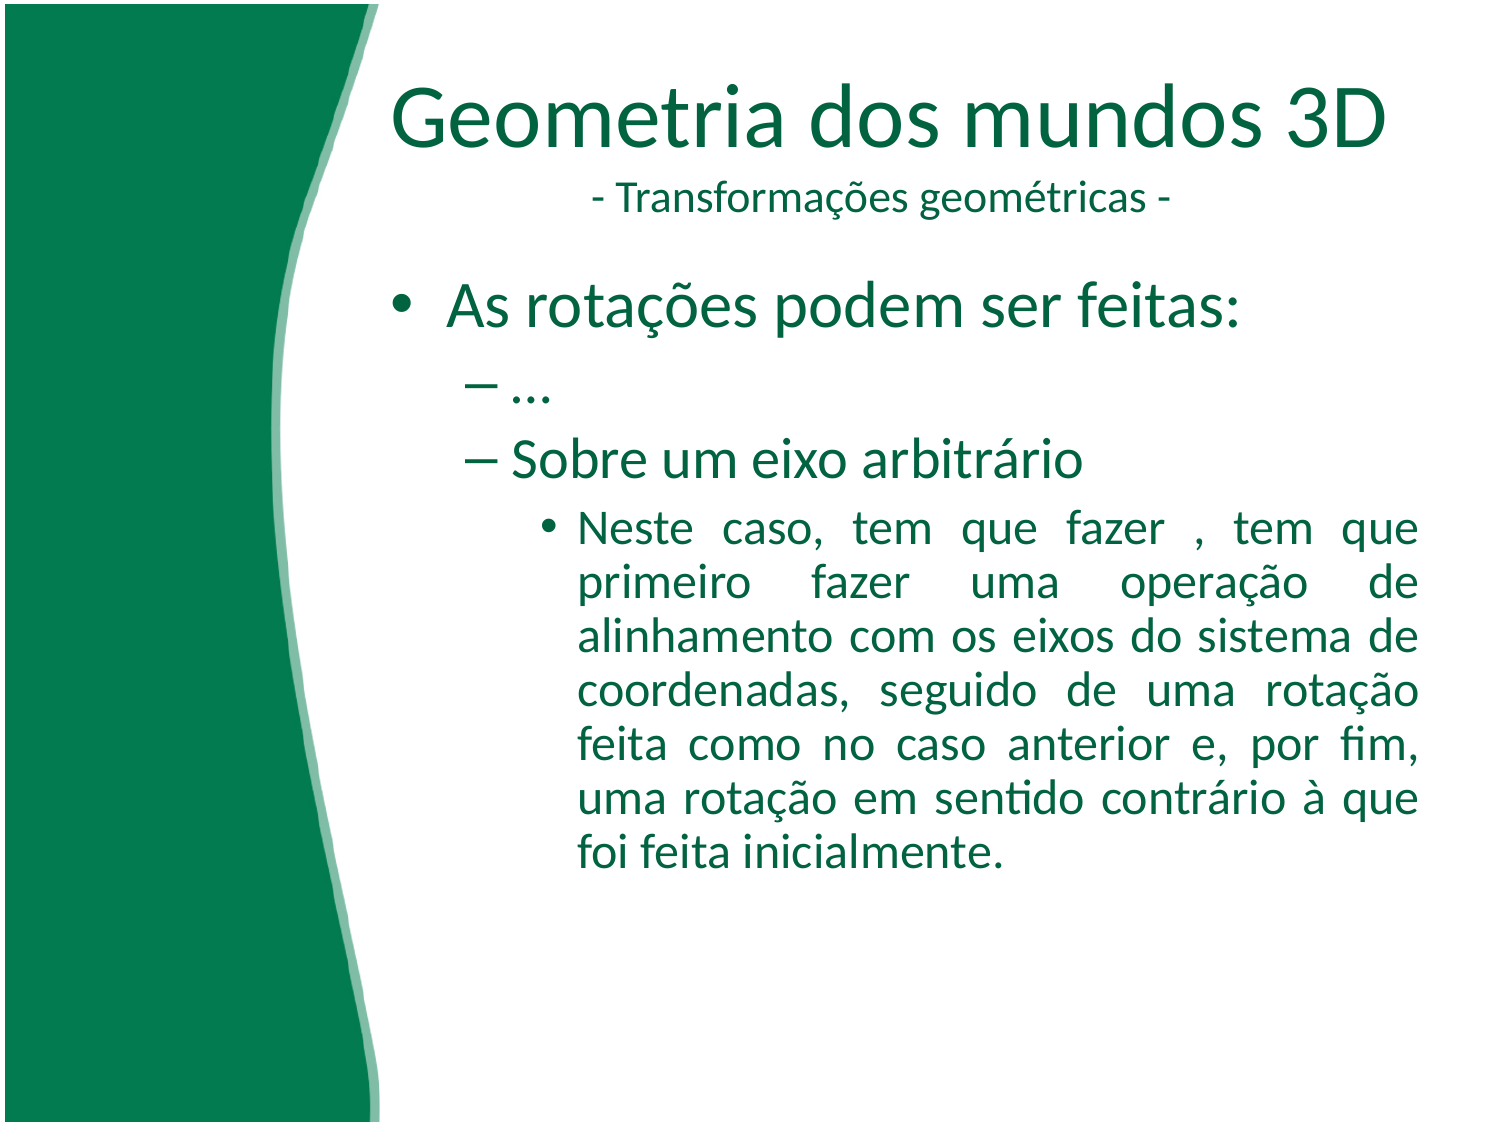

# Geometria dos mundos 3D - Transformações geométricas -
As rotações podem ser feitas:
…
Sobre um eixo arbitrário
Neste caso, tem que fazer , tem que primeiro fazer uma operação de alinhamento com os eixos do sistema de coordenadas, seguido de uma rotação feita como no caso anterior e, por fim, uma rotação em sentido contrário à que foi feita inicialmente.